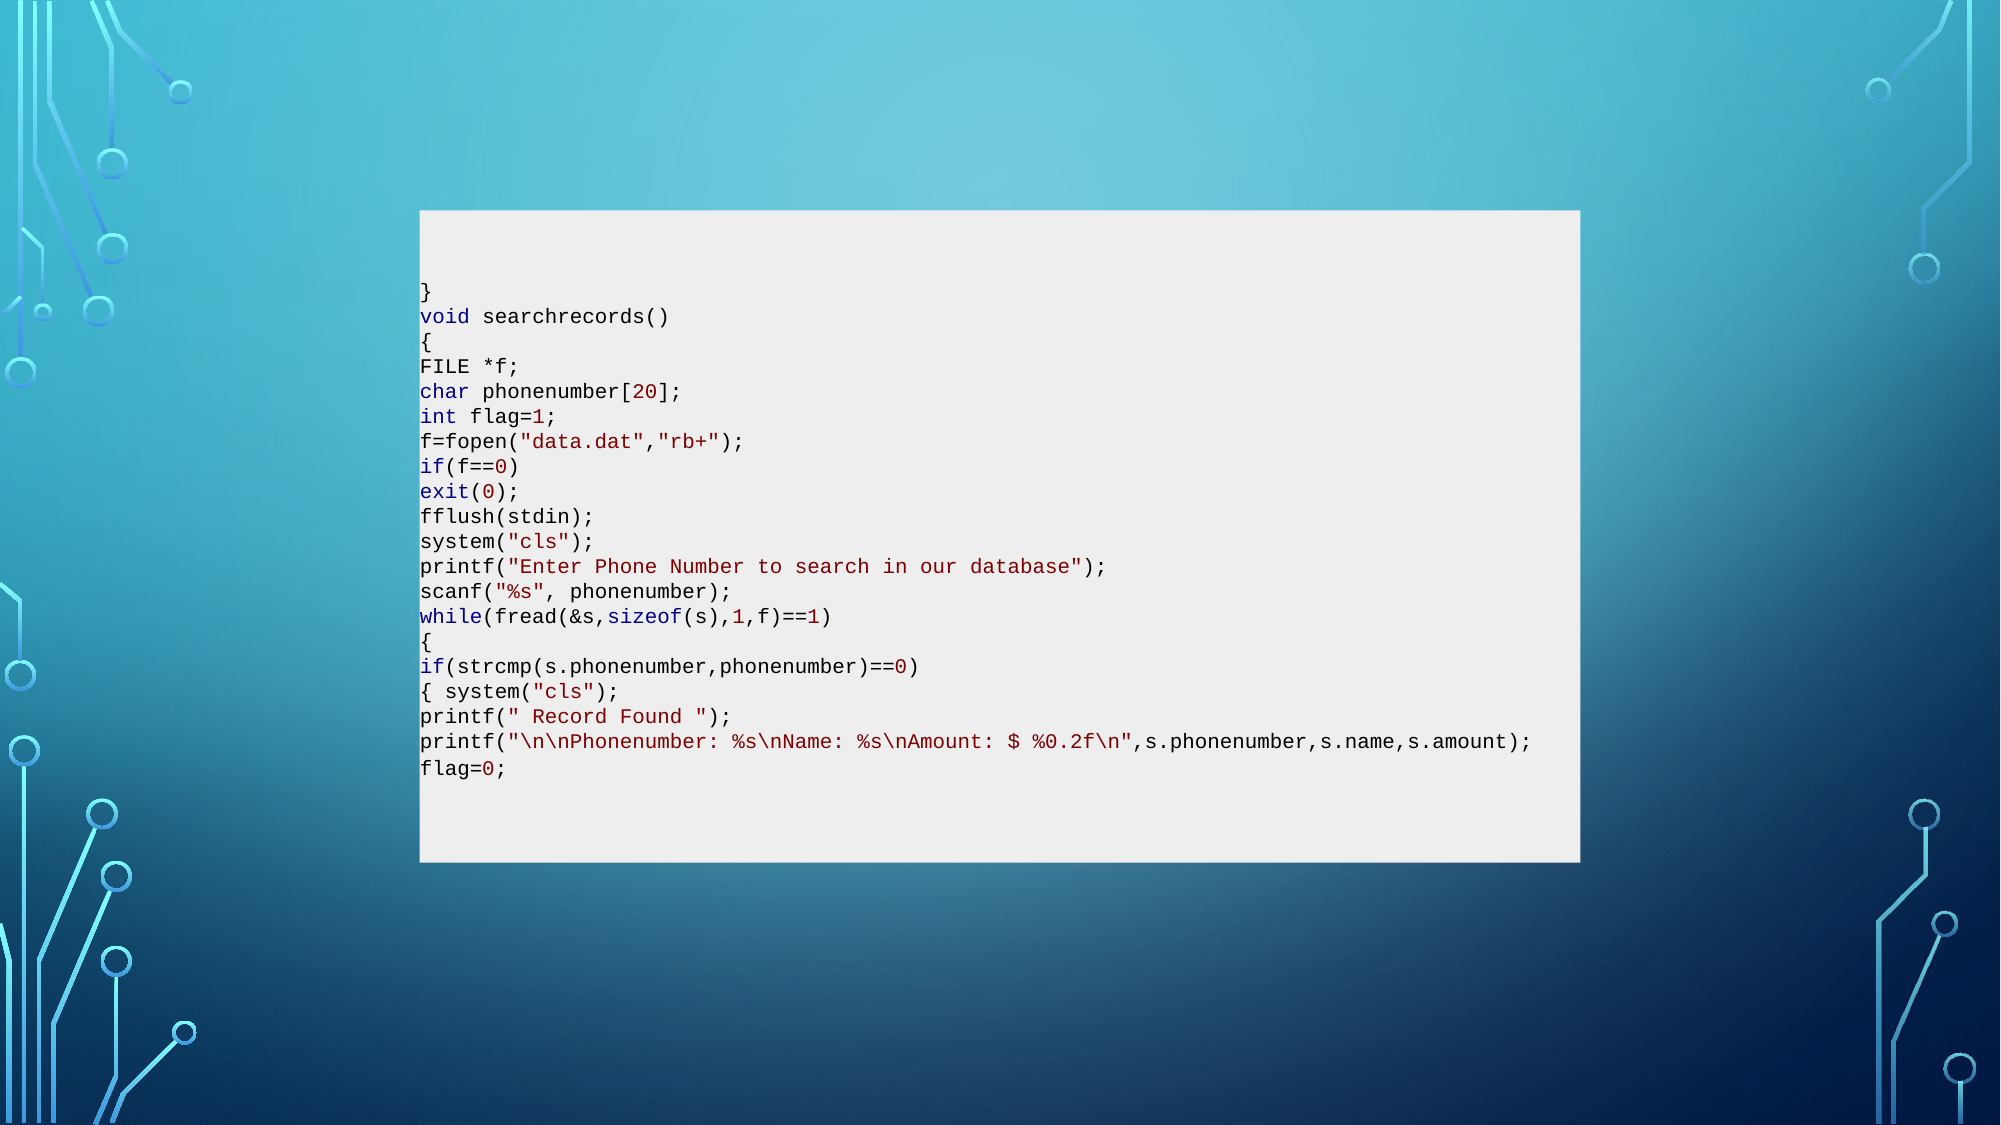

#
}
void searchrecords()
{
FILE *f;
char phonenumber[20];
int flag=1;
f=fopen("data.dat","rb+");
if(f==0)
exit(0);
fflush(stdin);
system("cls");
printf("Enter Phone Number to search in our database");
scanf("%s", phonenumber);
while(fread(&s,sizeof(s),1,f)==1)
{
if(strcmp(s.phonenumber,phonenumber)==0)
{ system("cls");
printf(" Record Found ");
printf("\n\nPhonenumber: %s\nName: %s\nAmount: $ %0.2f\n",s.phonenumber,s.name,s.amount);
flag=0;